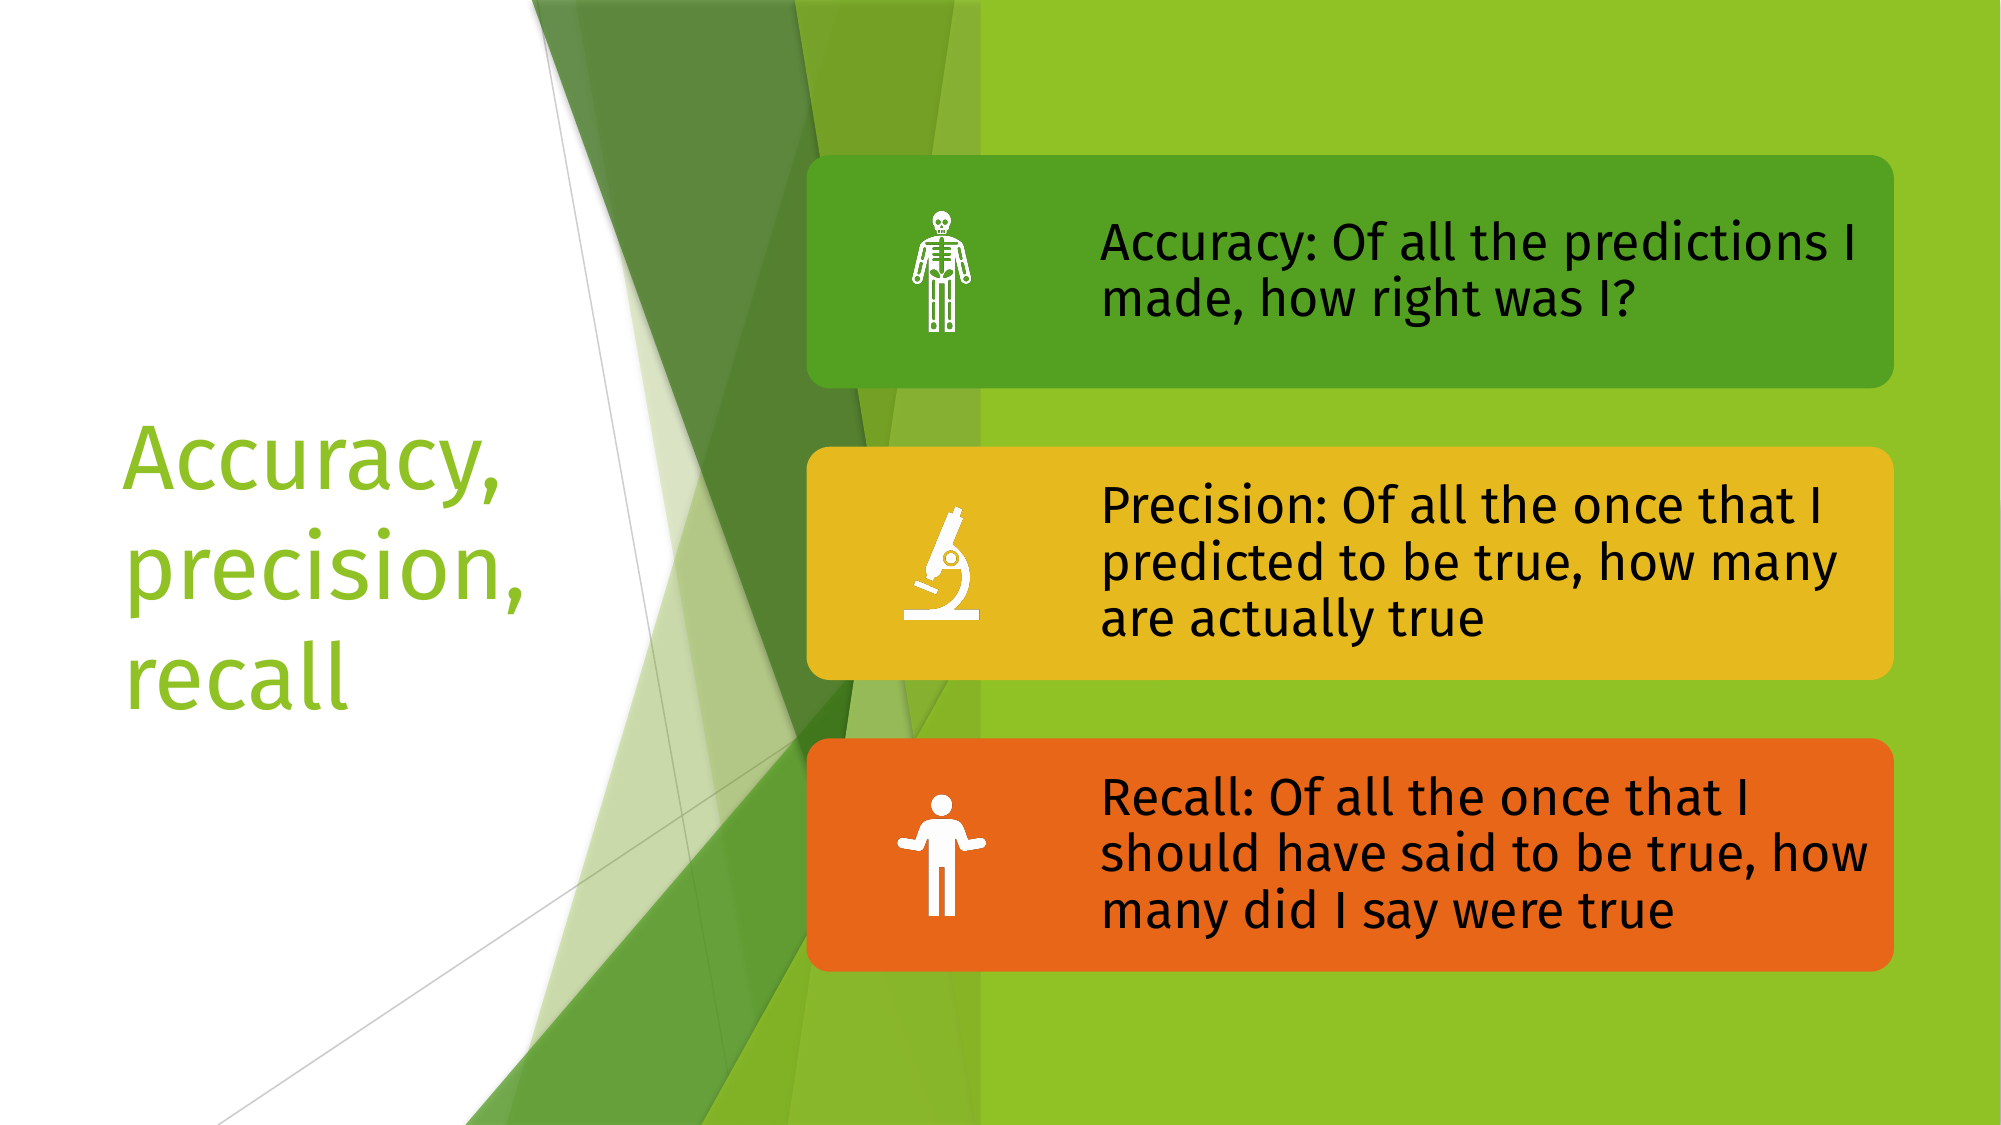

Accuracy: Of all the predictions I made, how right was I?
Precision: Of all the once that I predicted to be true, how many are actually true
Recall: Of all the once that I should have said to be true, how many did I say were true
# Accuracy, precision, recall